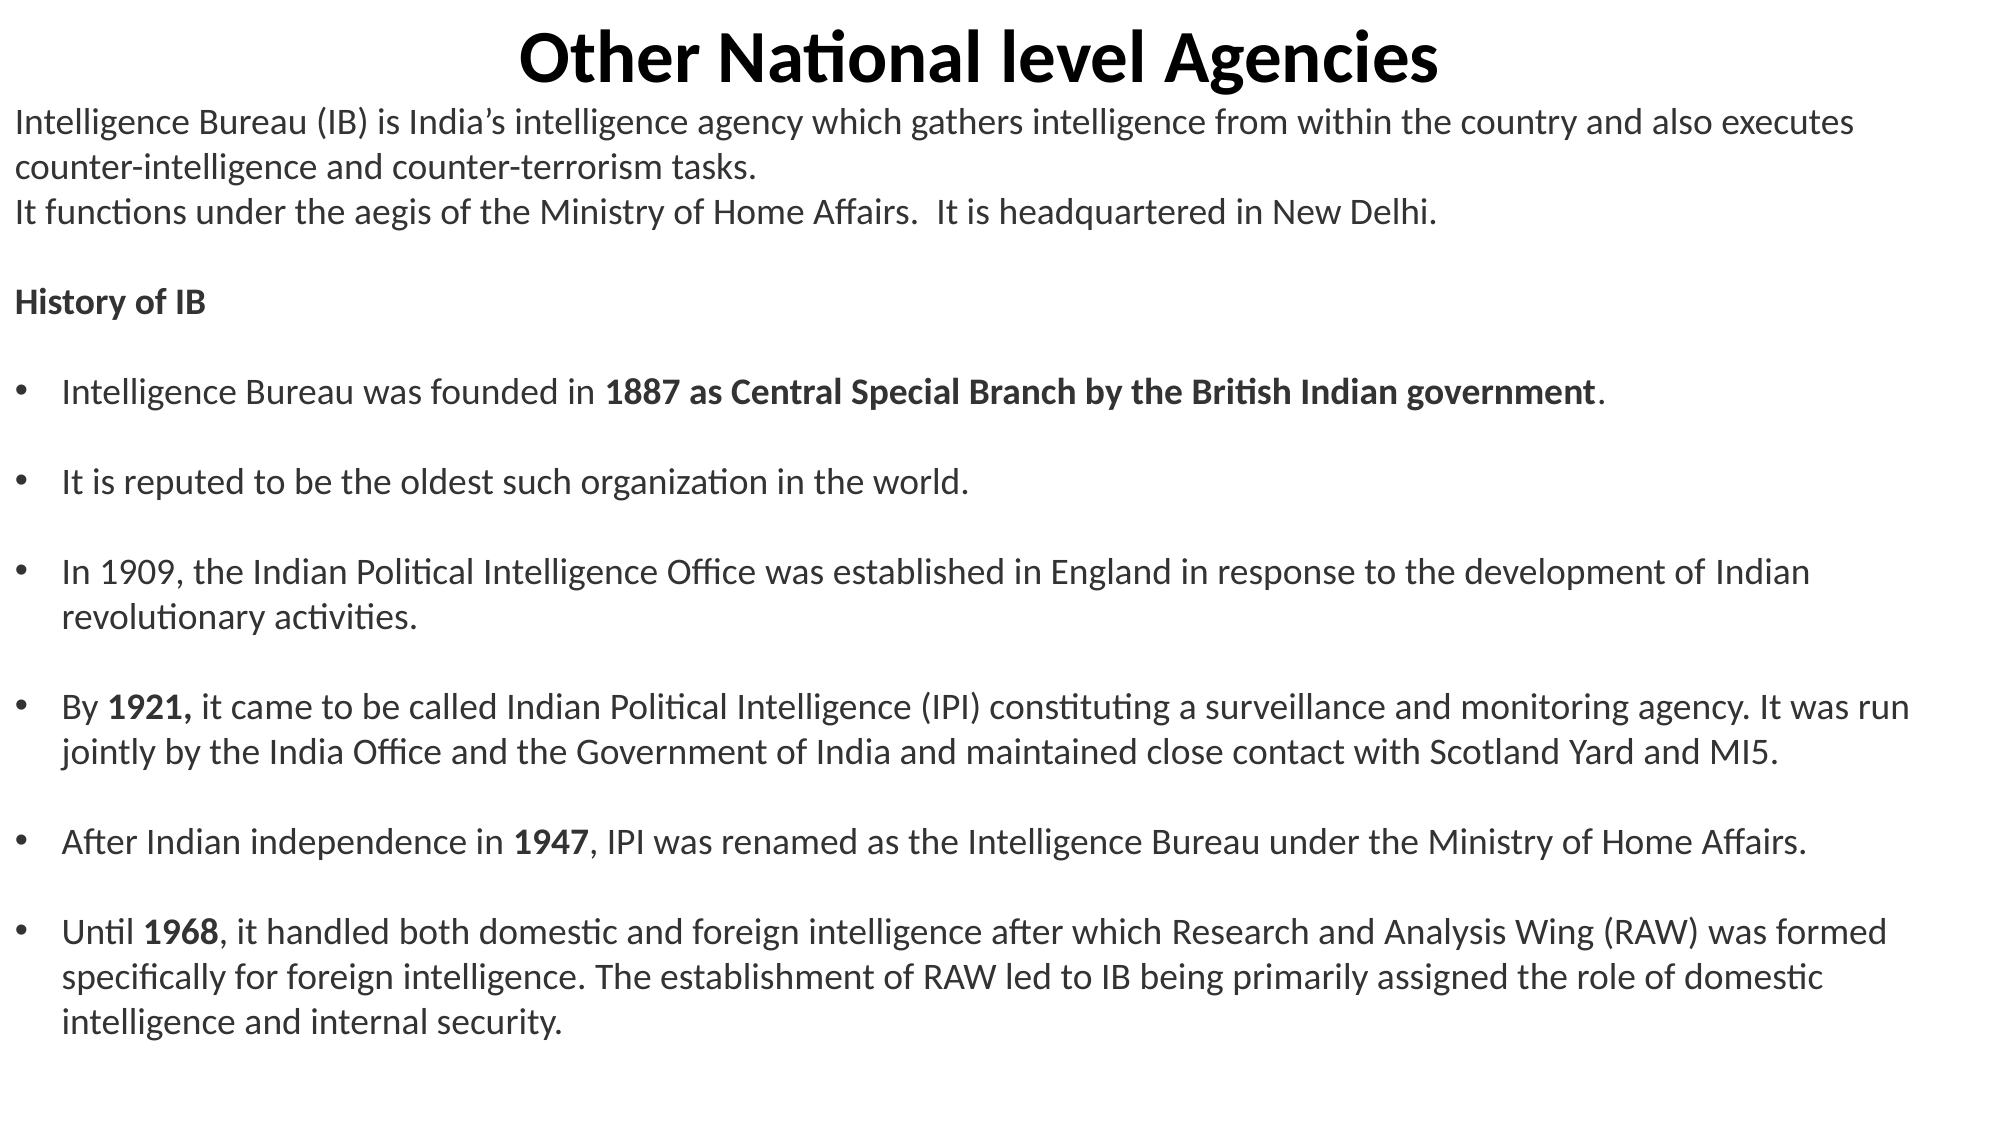

Other National level Agencies
Intelligence Bureau (IB) is India’s intelligence agency which gathers intelligence from within the country and also executes counter-intelligence and counter-terrorism tasks.
It functions under the aegis of the Ministry of Home Affairs.  It is headquartered in New Delhi.

History of IB

Intelligence Bureau was founded in 1887 as Central Special Branch by the British Indian government.

It is reputed to be the oldest such organization in the world.

In 1909, the Indian Political Intelligence Office was established in England in response to the development of Indian revolutionary activities.

By 1921, it came to be called Indian Political Intelligence (IPI) constituting a surveillance and monitoring agency. It was run jointly by the India Office and the Government of India and maintained close contact with Scotland Yard and MI5.

After Indian independence in 1947, IPI was renamed as the Intelligence Bureau under the Ministry of Home Affairs.

Until 1968, it handled both domestic and foreign intelligence after which Research and Analysis Wing (RAW) was formed specifically for foreign intelligence. The establishment of RAW led to IB being primarily assigned the role of domestic intelligence and internal security.